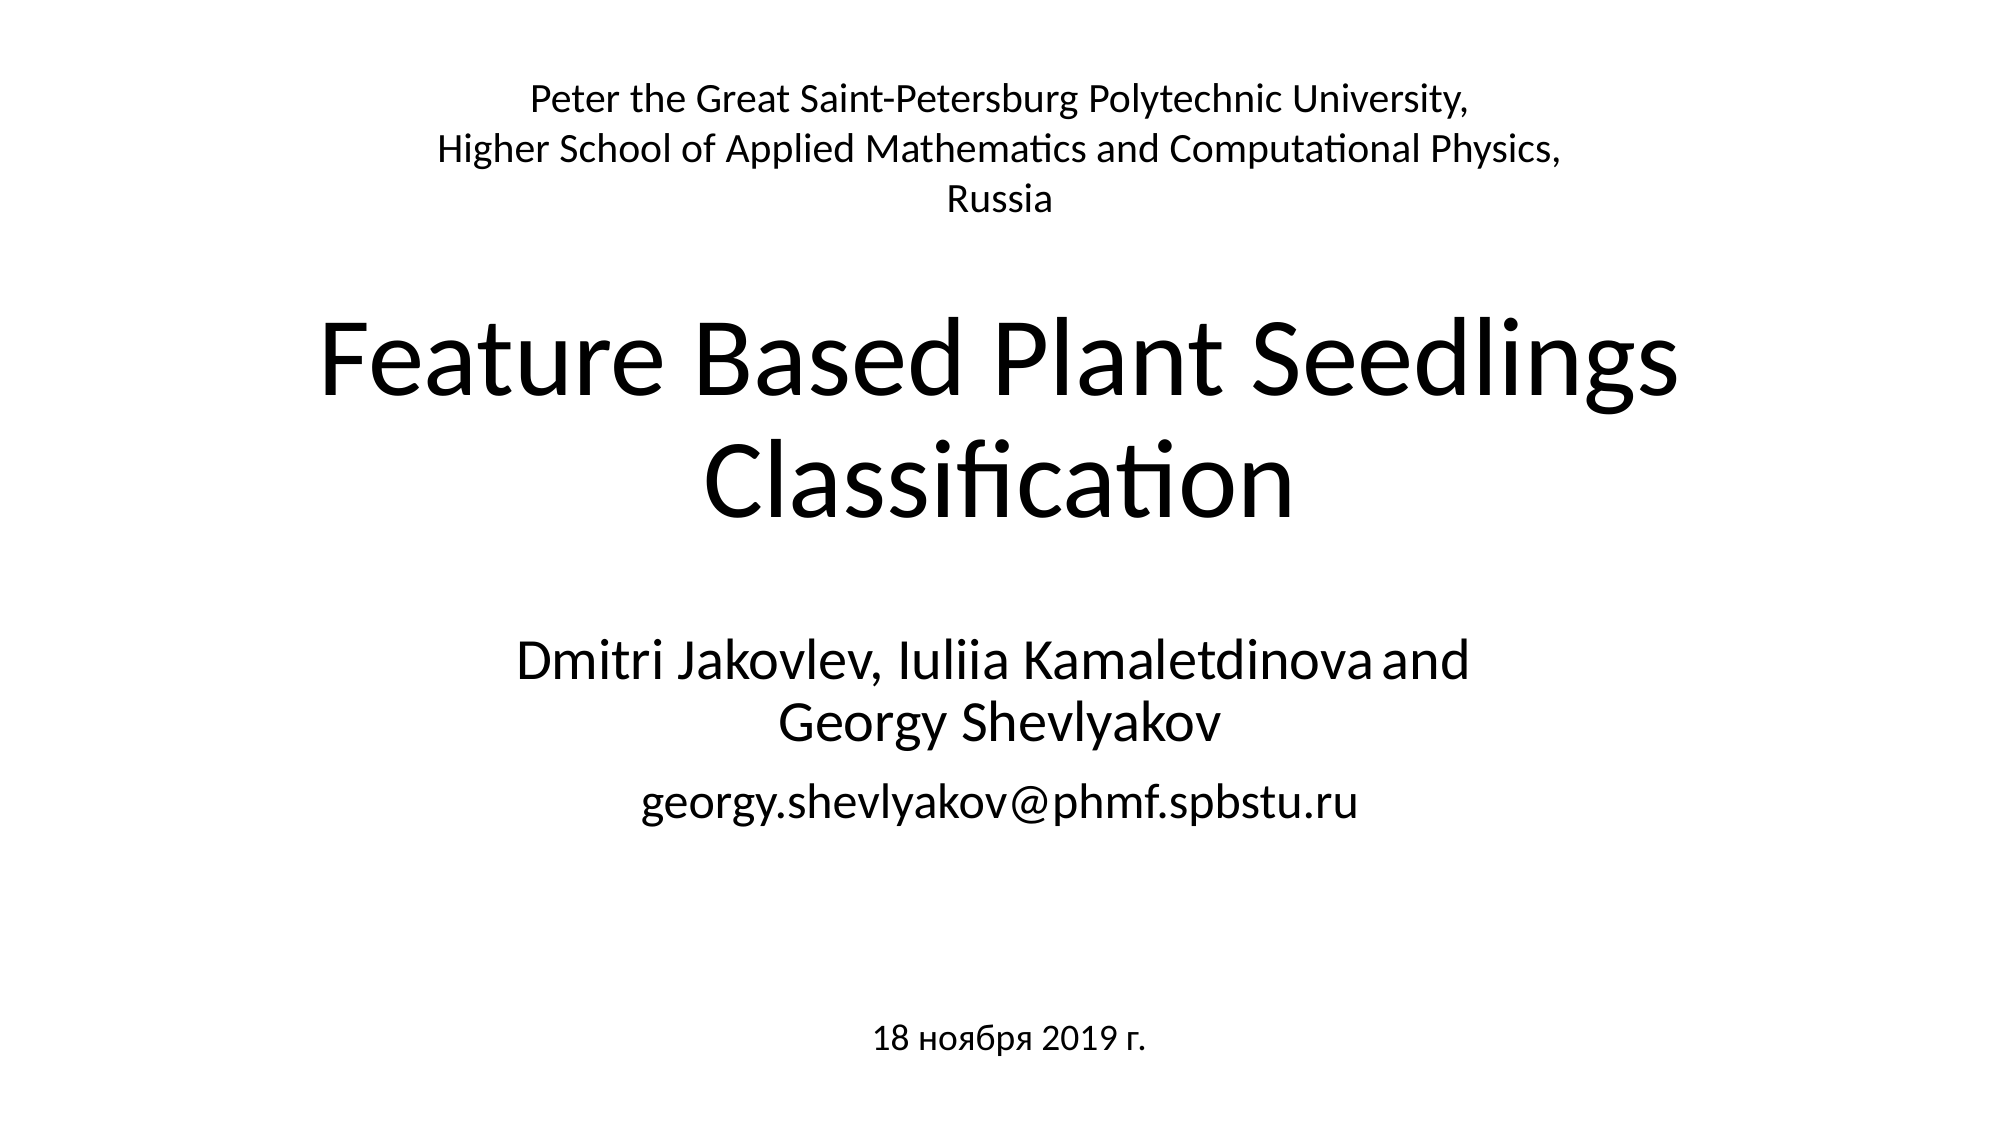

Peter the Great Saint-Petersburg Polytechnic University,
Higher School of Applied Mathematics and Computational Physics, Russia
Feature Based Plant Seedlings Classification
Dmitri Jakovlev, Iuliia Kamaletdinova and
Georgy Shevlyakov
georgy.shevlyakov@phmf.spbstu.ru

18 ноября 2019 г.